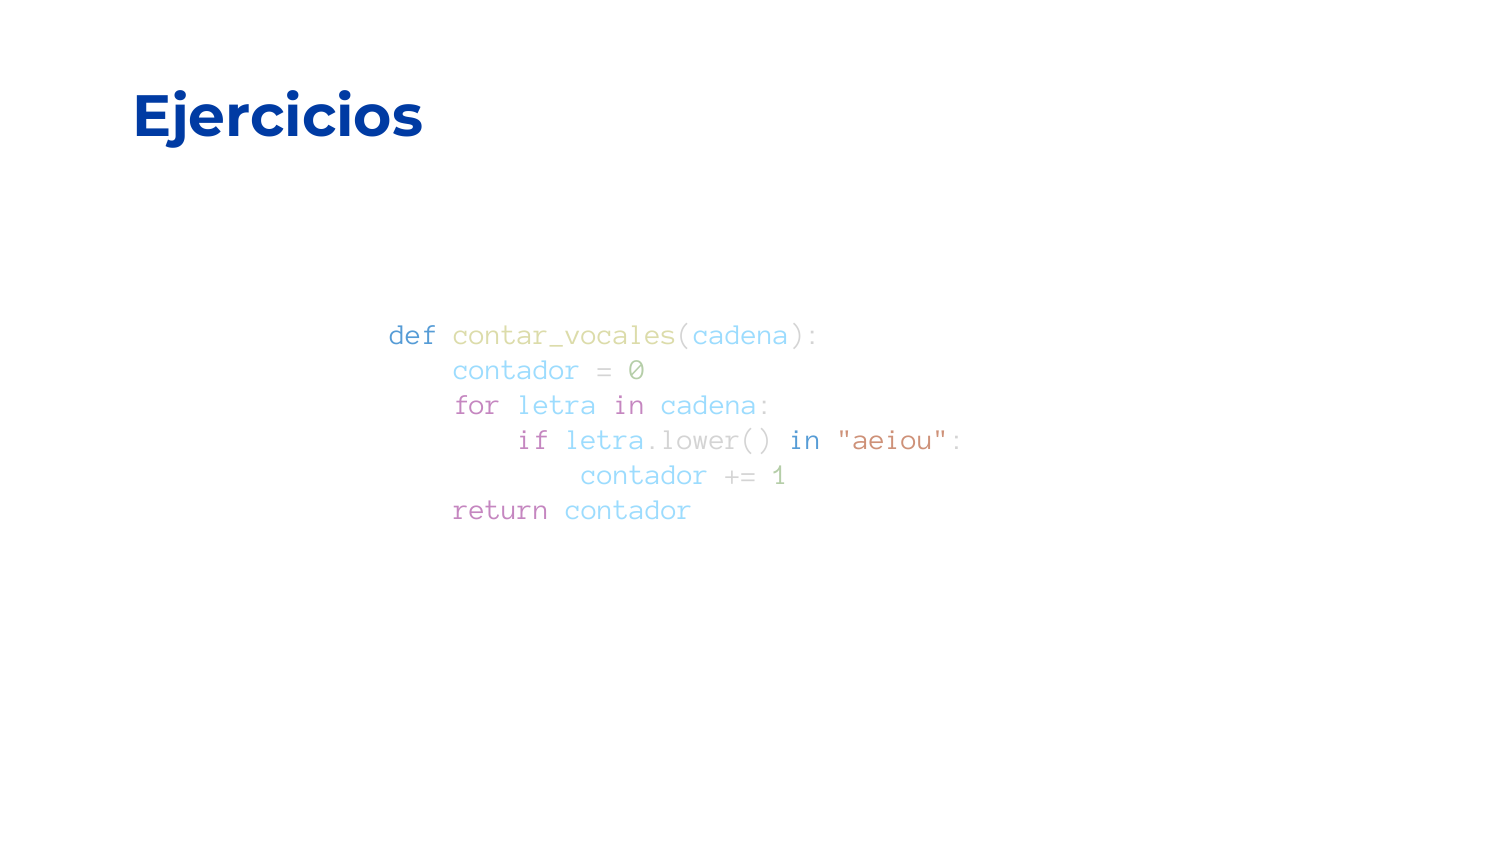

# Ejercicios
def contar_vocales(cadena):
    contador = 0
    for letra in cadena:
        if letra.lower() in "aeiou":
            contador += 1
    return contador